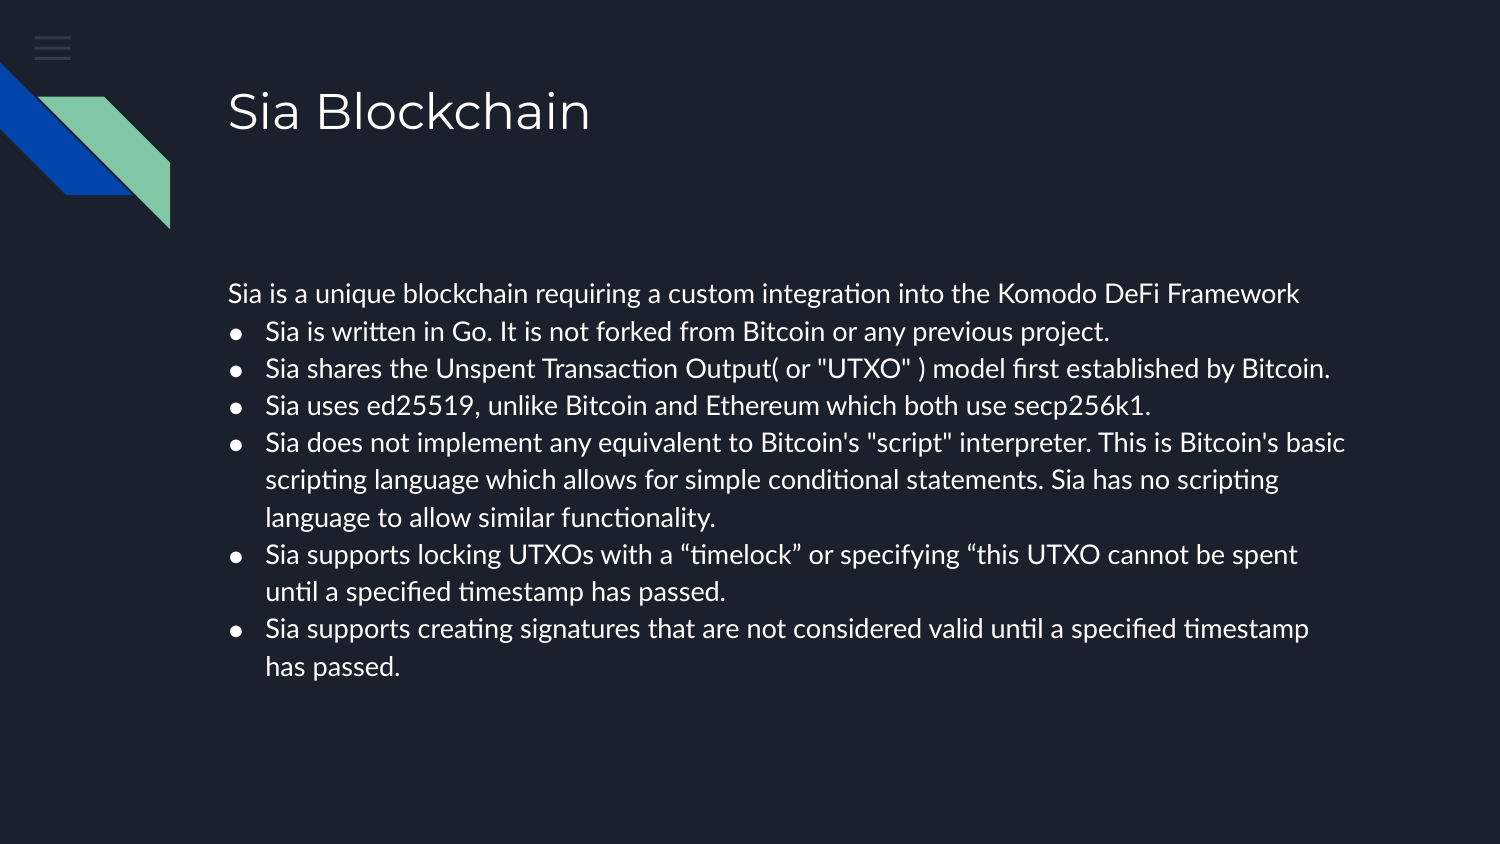

# Sia Blockchain
Sia is a unique blockchain requiring a custom integration into the Komodo DeFi Framework
Sia is written in Go. It is not forked from Bitcoin or any previous project.
Sia shares the Unspent Transaction Output( or "UTXO" ) model first established by Bitcoin.
Sia uses ed25519, unlike Bitcoin and Ethereum which both use secp256k1.
Sia does not implement any equivalent to Bitcoin's "script" interpreter. This is Bitcoin's basic scripting language which allows for simple conditional statements. Sia has no scripting language to allow similar functionality.
Sia supports locking UTXOs with a “timelock” or specifying “this UTXO cannot be spent until a specified timestamp has passed.
Sia supports creating signatures that are not considered valid until a specified timestamp has passed.